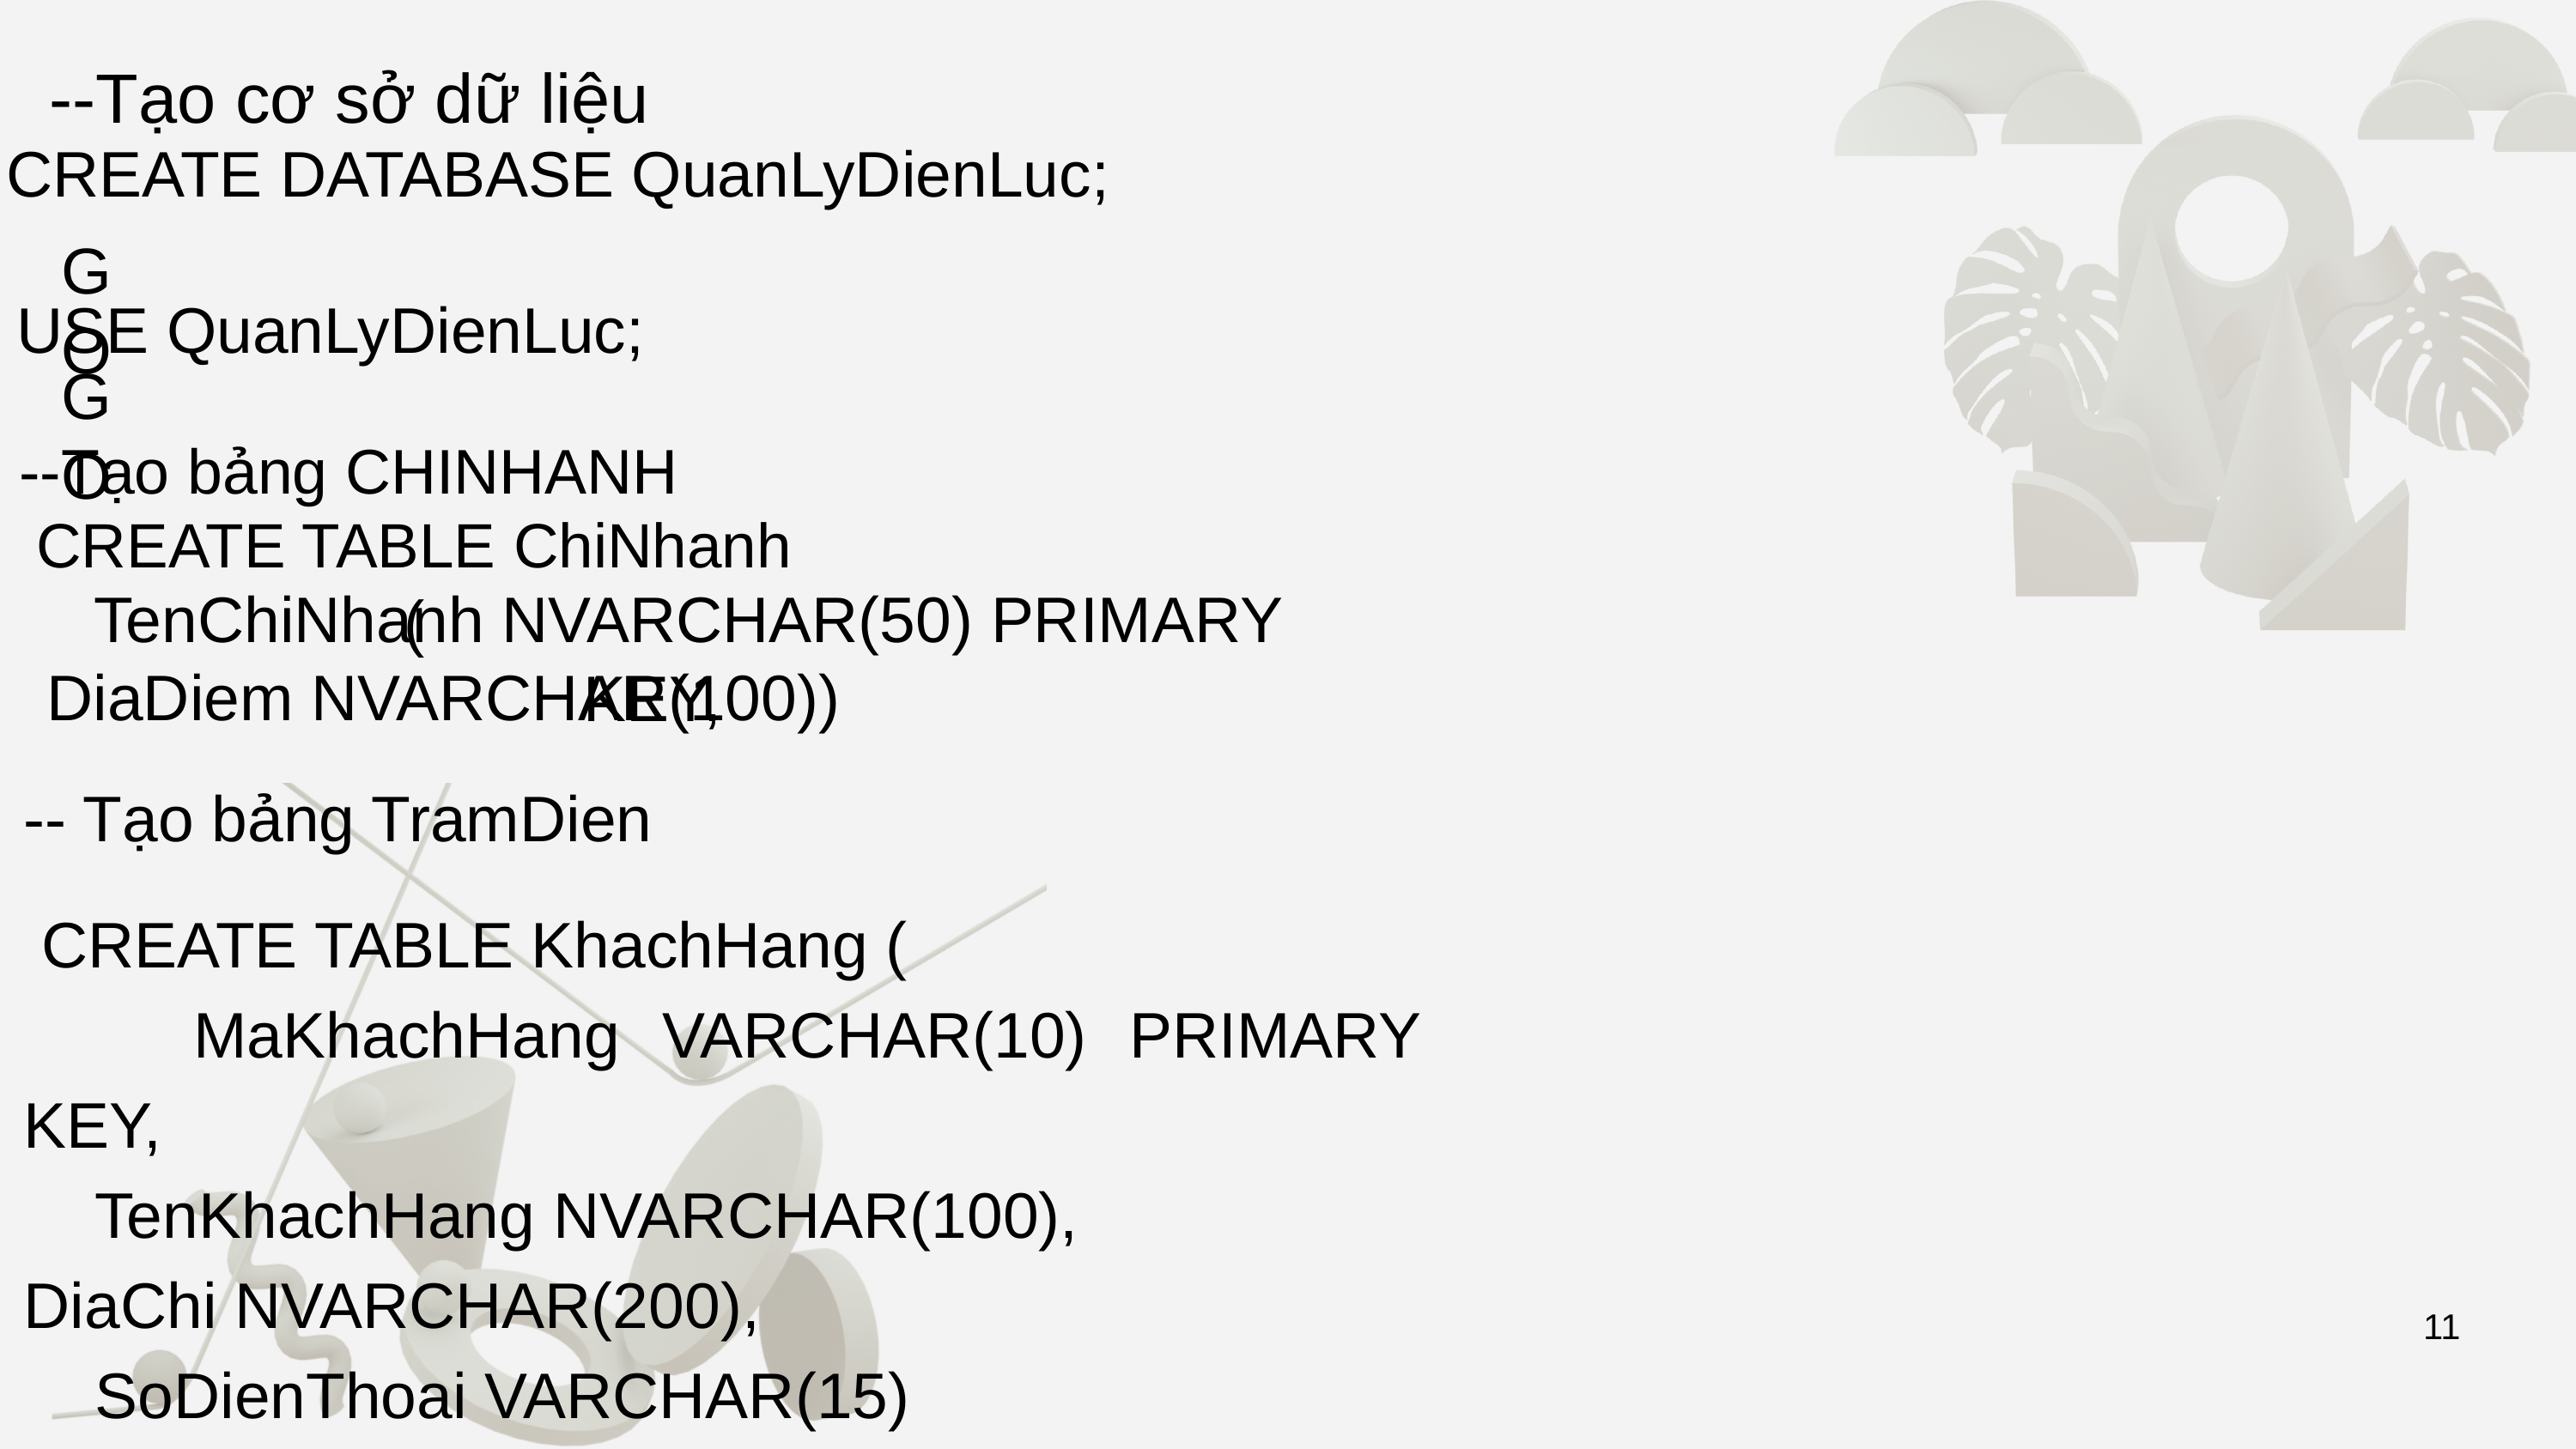

--Tạo cơ sở dữ liệu
 CREATE DATABASE QuanLyDienLuc;

GO
 USE QuanLyDienLuc;

GO
--Tạo bảng CHINHANH
CREATE TABLE ChiNhanh (

    TenChiNhanh NVARCHAR(50) PRIMARY KEY,

DiaDiem NVARCHAR(100))

 -- Tạo bảng TramDien

 CREATE TABLE KhachHang (
    MaKhachHang VARCHAR(10) PRIMARY KEY,
    TenKhachHang NVARCHAR(100),
DiaChi NVARCHAR(200),
    SoDienThoai VARCHAR(15)
 );

11